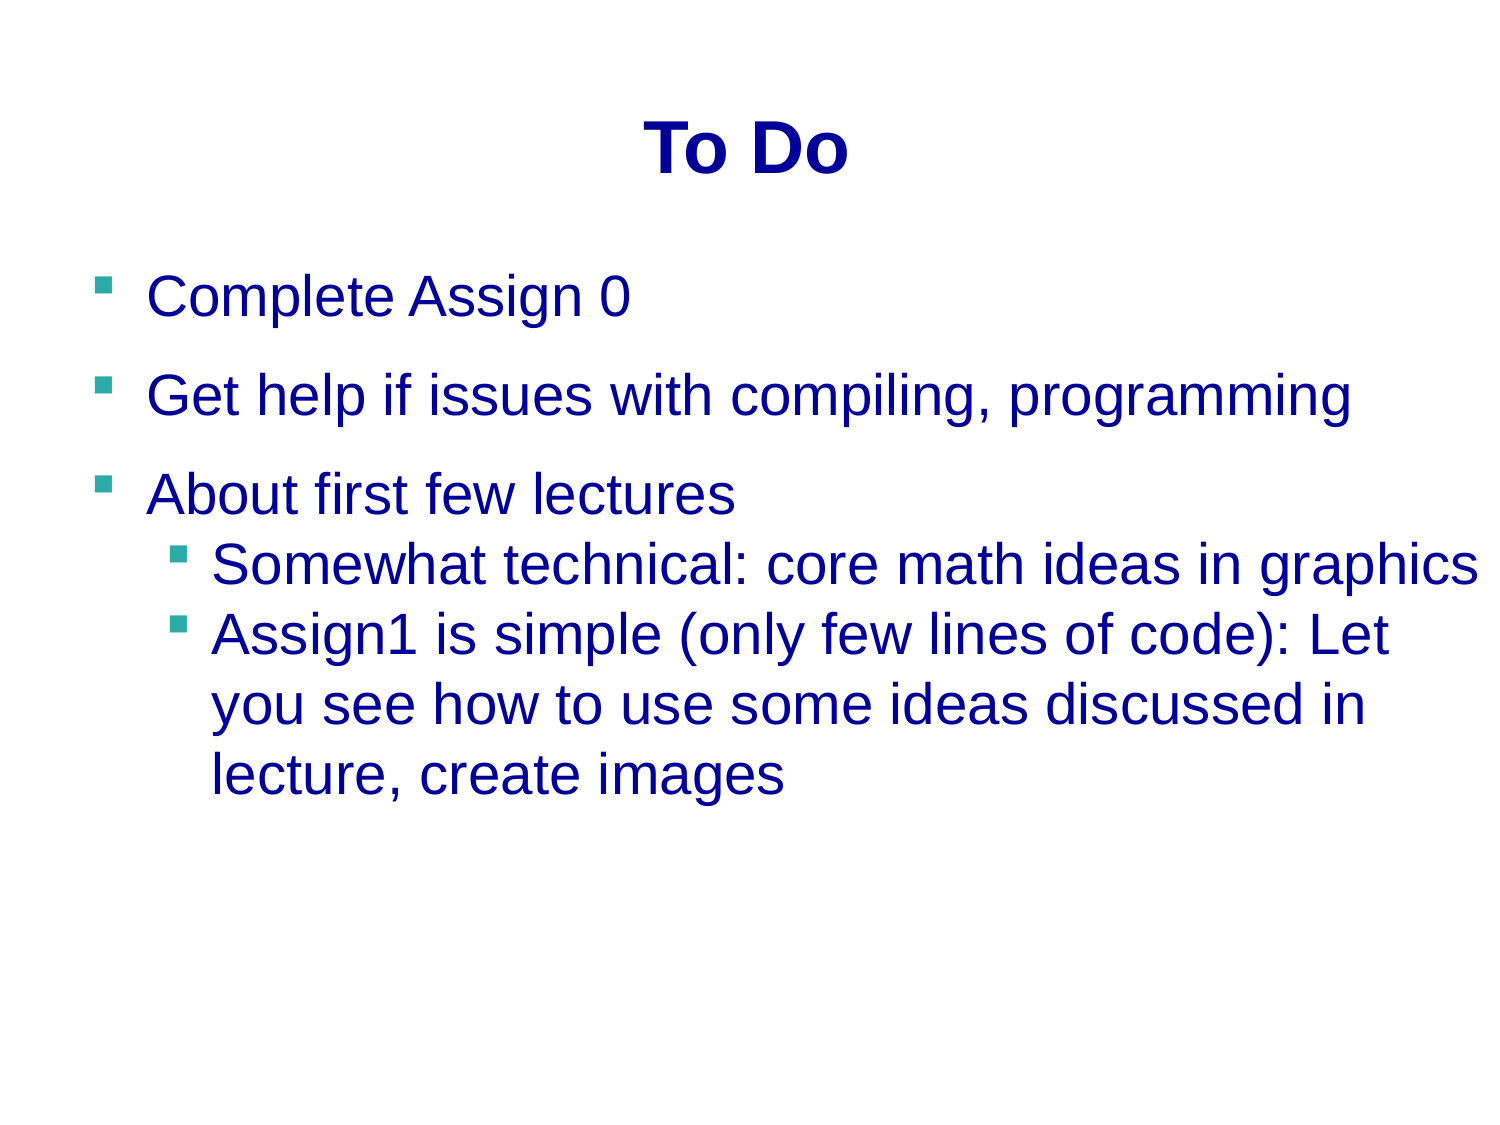

# To Do
Complete Assign 0
Get help if issues with compiling, programming
About first few lectures
Somewhat technical: core math ideas in graphics
Assign1 is simple (only few lines of code): Let you see how to use some ideas discussed in lecture, create images